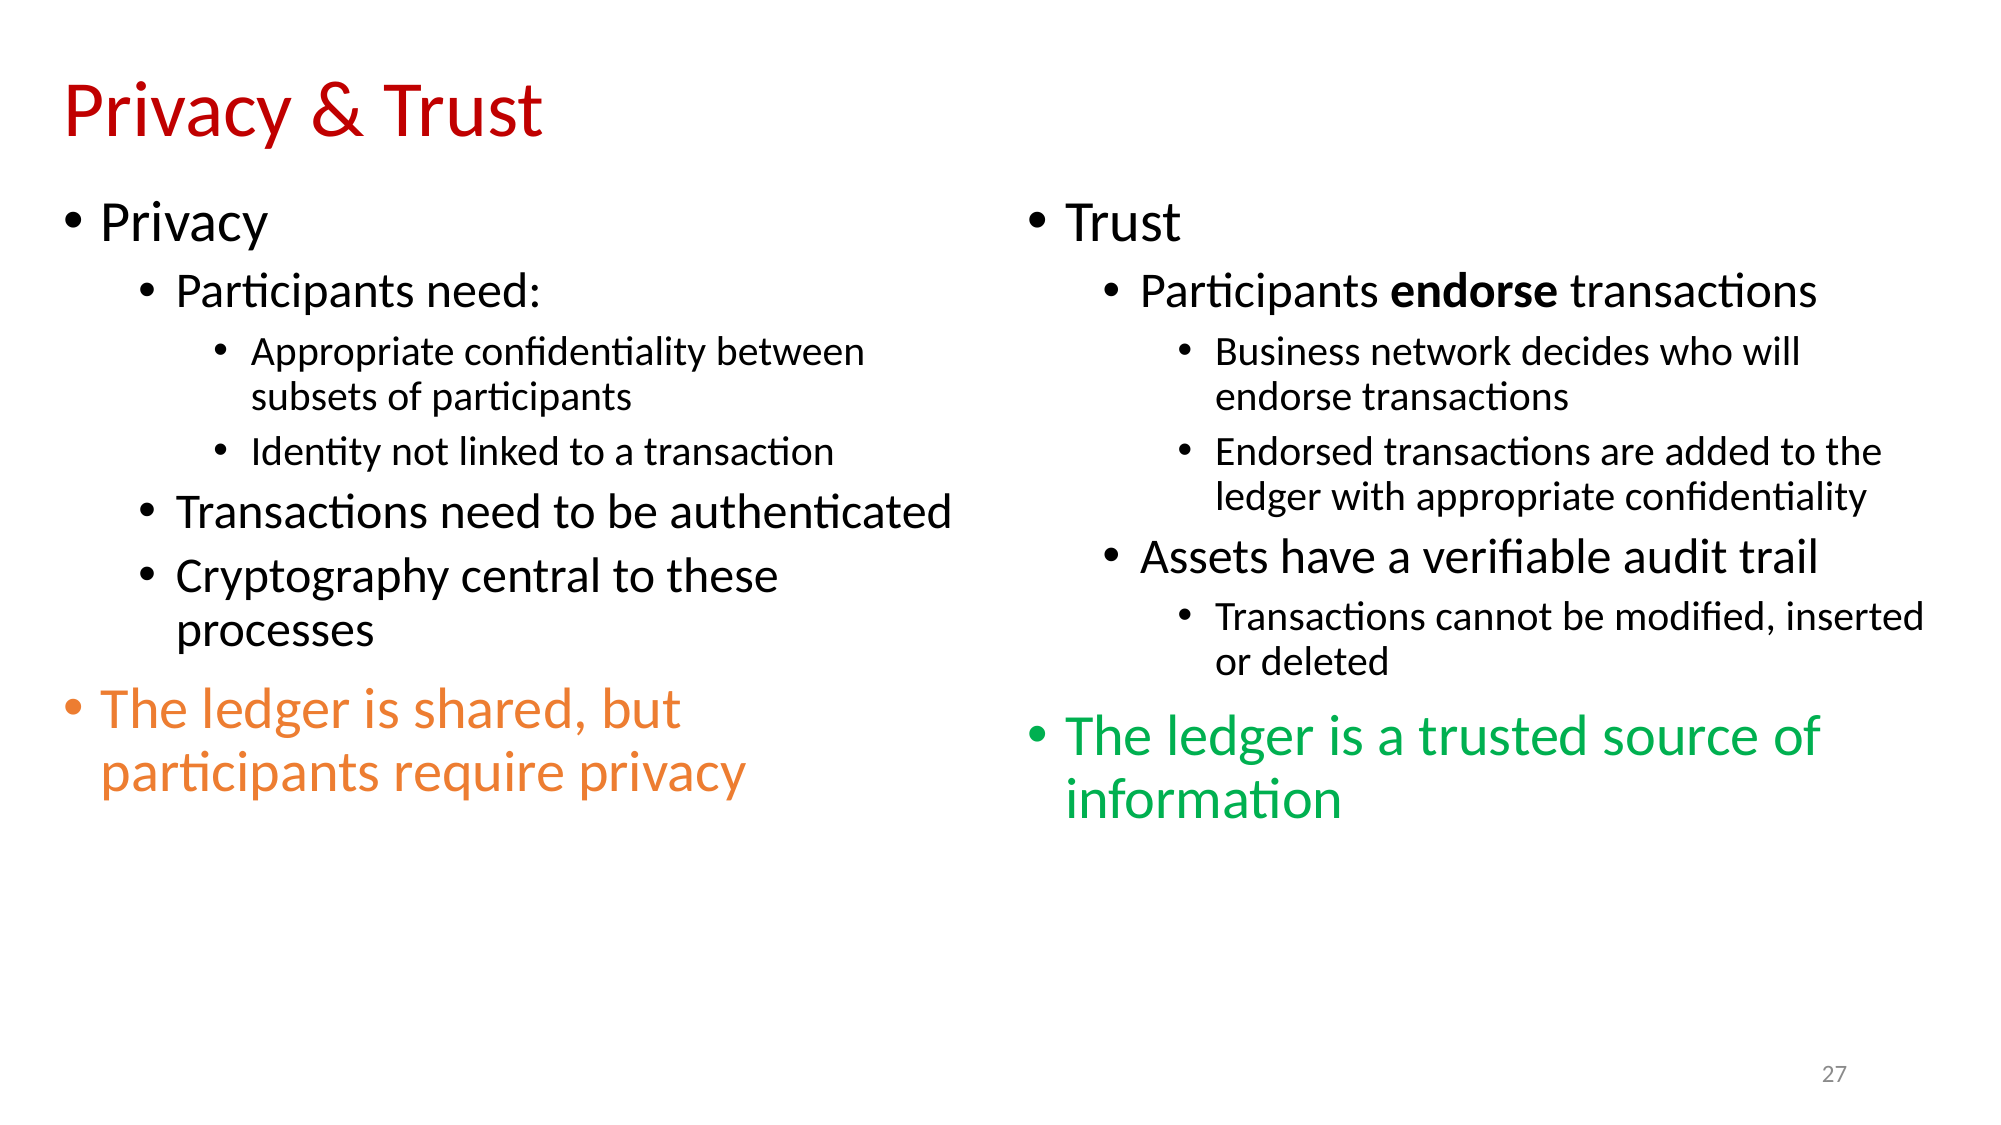

# Privacy & Trust
Privacy
Participants need:
Appropriate confidentiality between subsets of participants
Identity not linked to a transaction
Transactions need to be authenticated
Cryptography central to these processes
The ledger is shared, but participants require privacy

Trust
Participants endorse transactions
Business network decides who will endorse transactions
Endorsed transactions are added to the ledger with appropriate confidentiality
Assets have a verifiable audit trail
Transactions cannot be modified, inserted or deleted
The ledger is a trusted source of information
27